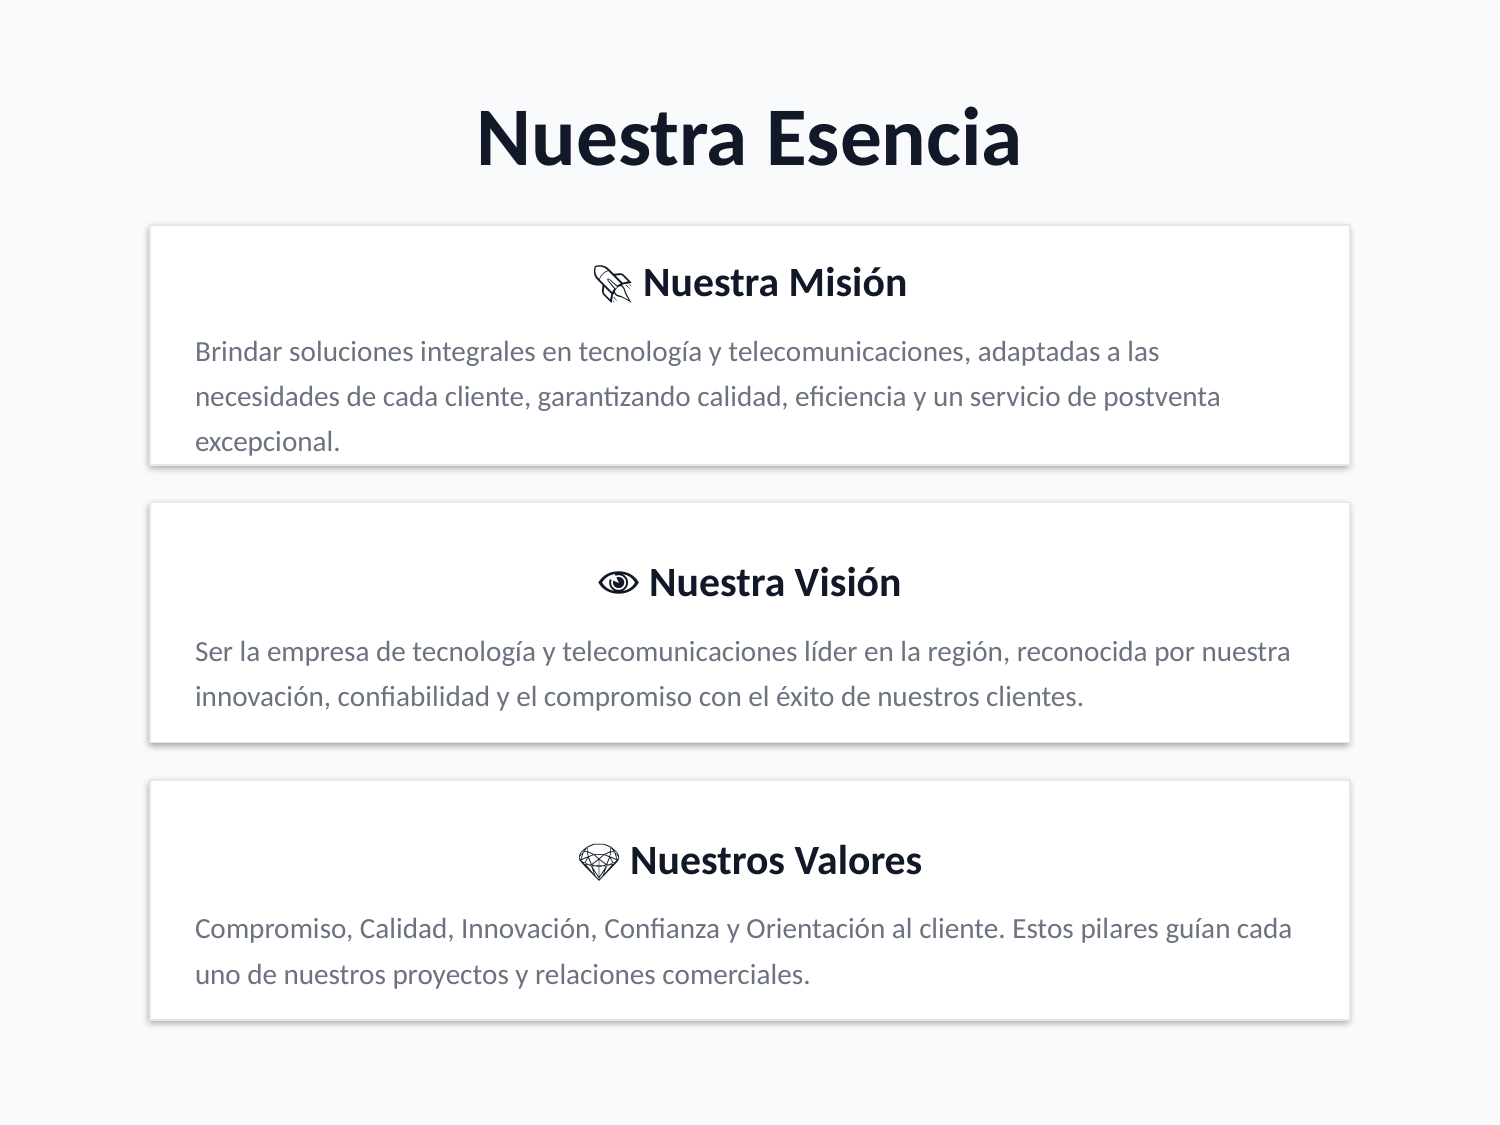

Nuestra Esencia
🚀 Nuestra Misión
Brindar soluciones integrales en tecnología y telecomunicaciones, adaptadas a las necesidades de cada cliente, garantizando calidad, eficiencia y un servicio de postventa excepcional.
👁 Nuestra Visión
Ser la empresa de tecnología y telecomunicaciones líder en la región, reconocida por nuestra innovación, confiabilidad y el compromiso con el éxito de nuestros clientes.
💎 Nuestros Valores
Compromiso, Calidad, Innovación, Confianza y Orientación al cliente. Estos pilares guían cada uno de nuestros proyectos y relaciones comerciales.